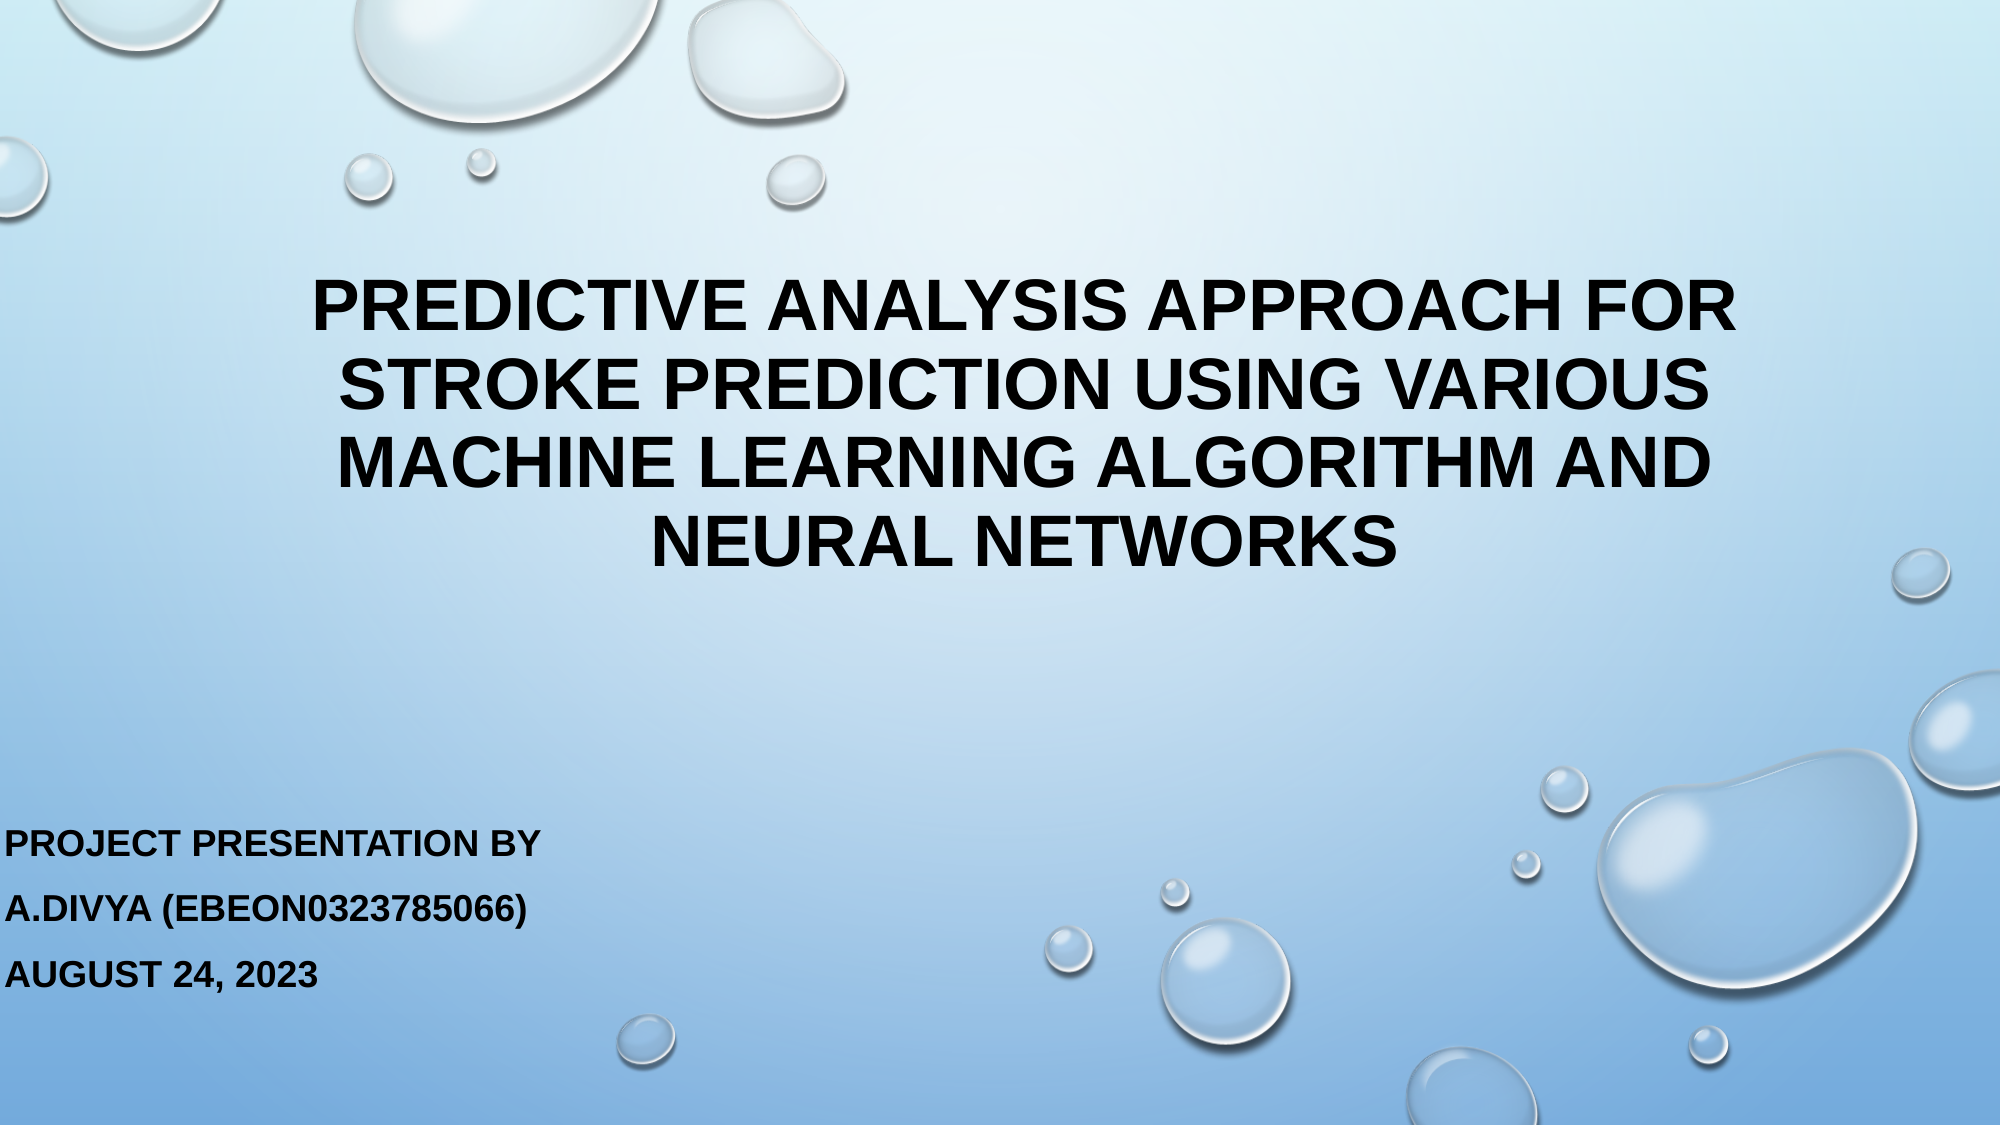

# Predictive Analysis Approach for Stroke Prediction using various Machine Learning Algorithm and Neural Networks
PROJECT PRESENTATION BY
A.Divya (EBEON0323785066)
August 24, 2023